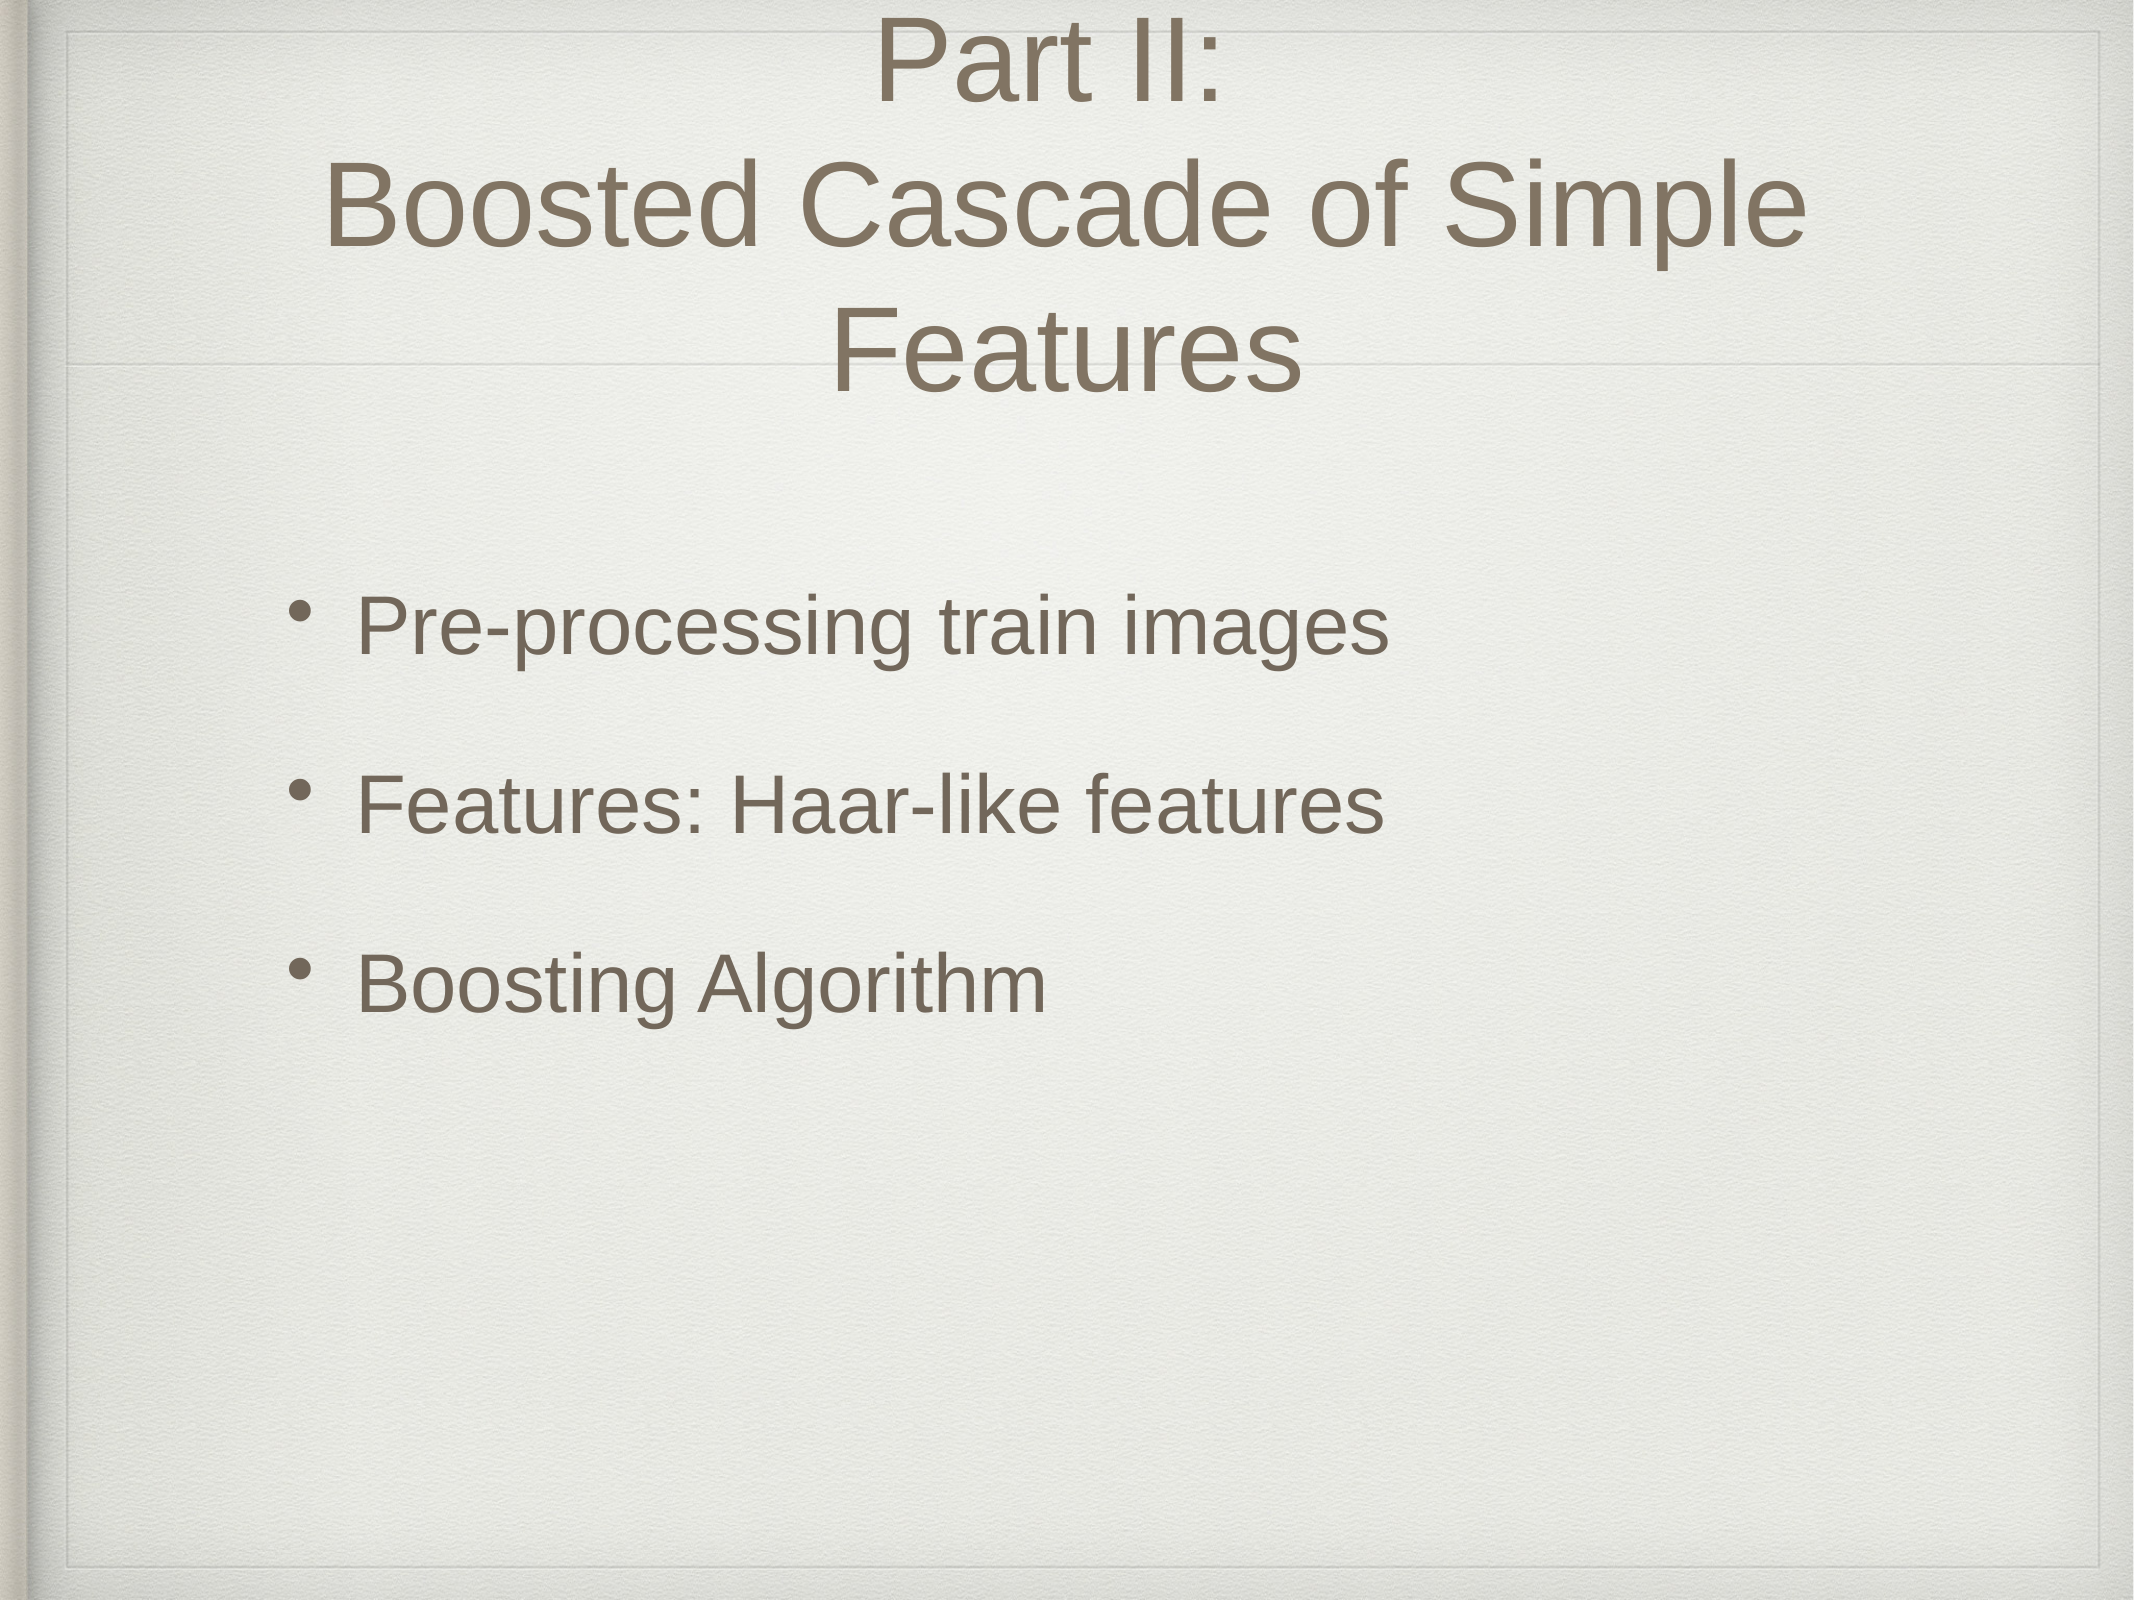

# Part II:
Boosted Cascade of Simple Features
Pre-processing train images
Features: Haar-like features
Boosting Algorithm